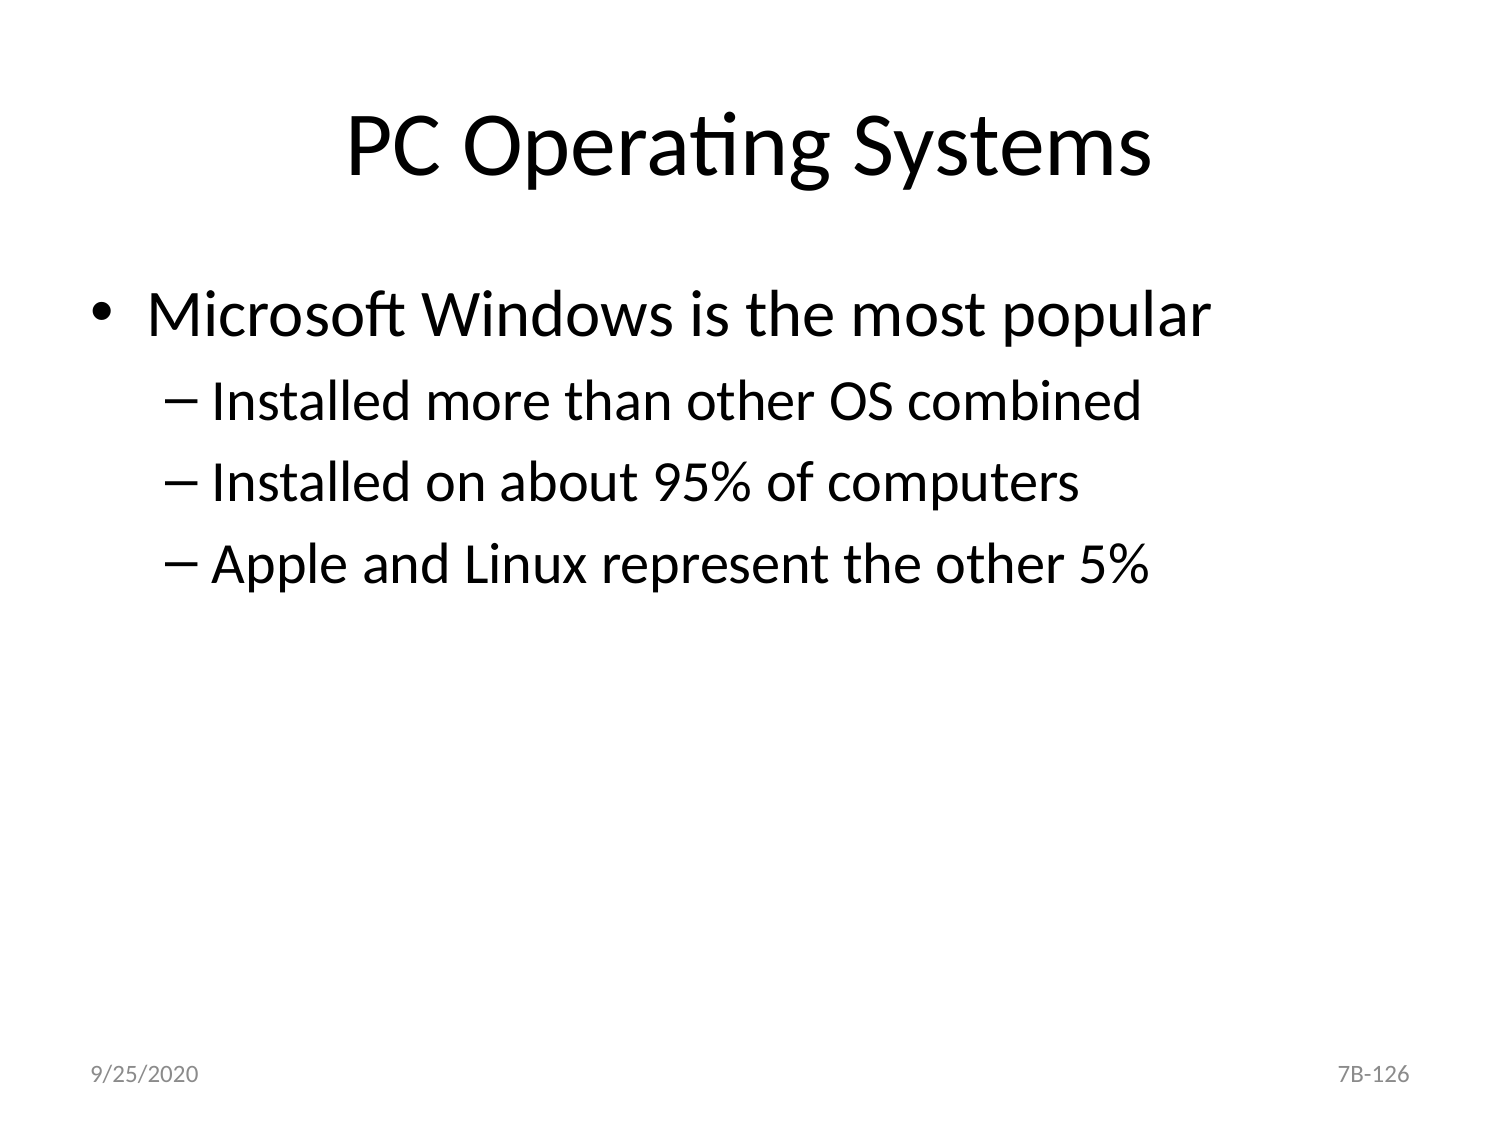

# PC Operating Systems
Microsoft Windows is the most popular
Installed more than other OS combined
Installed on about 95% of computers
Apple and Linux represent the other 5%
7B-126
9/25/2020